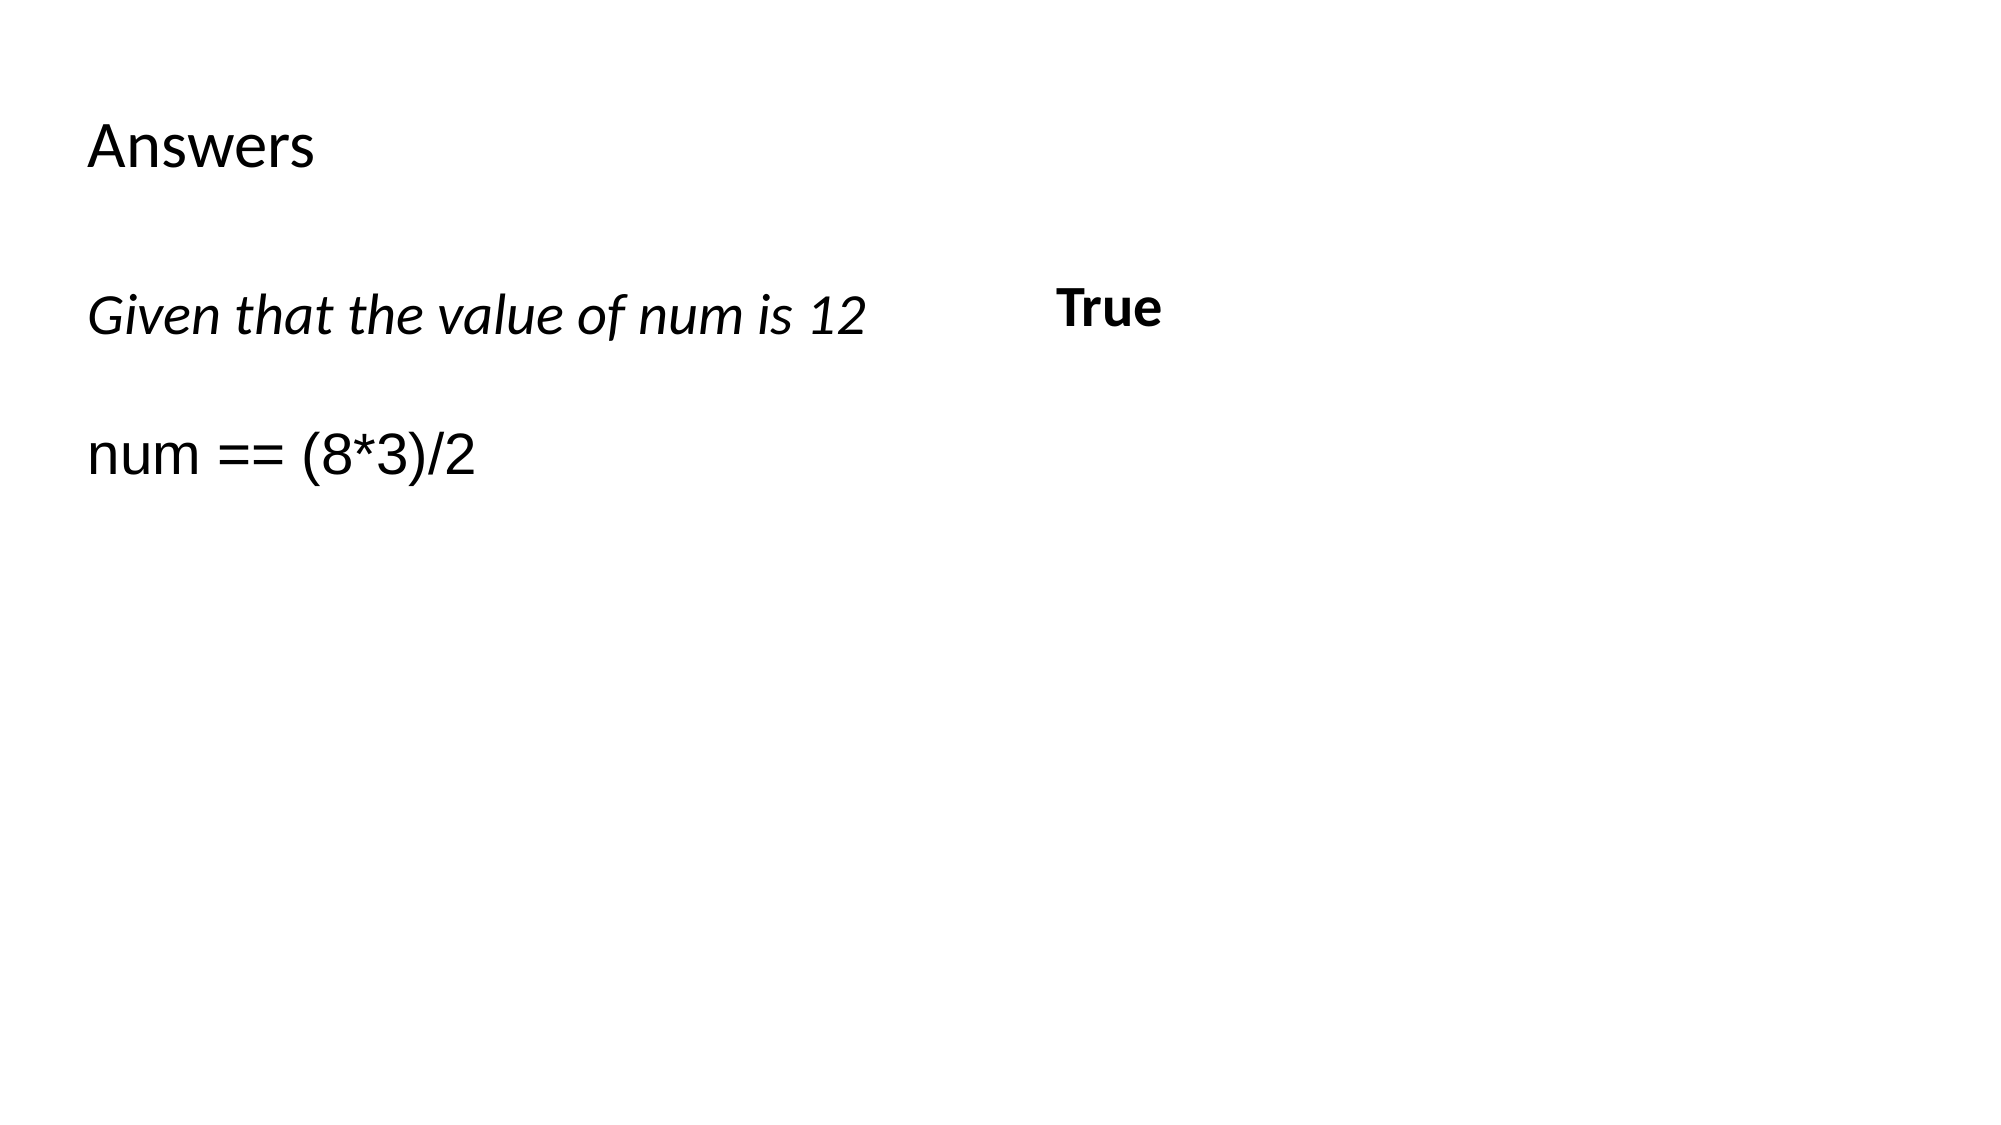

# Answers
True
Given that the value of num is 12

num == (8*3)/2